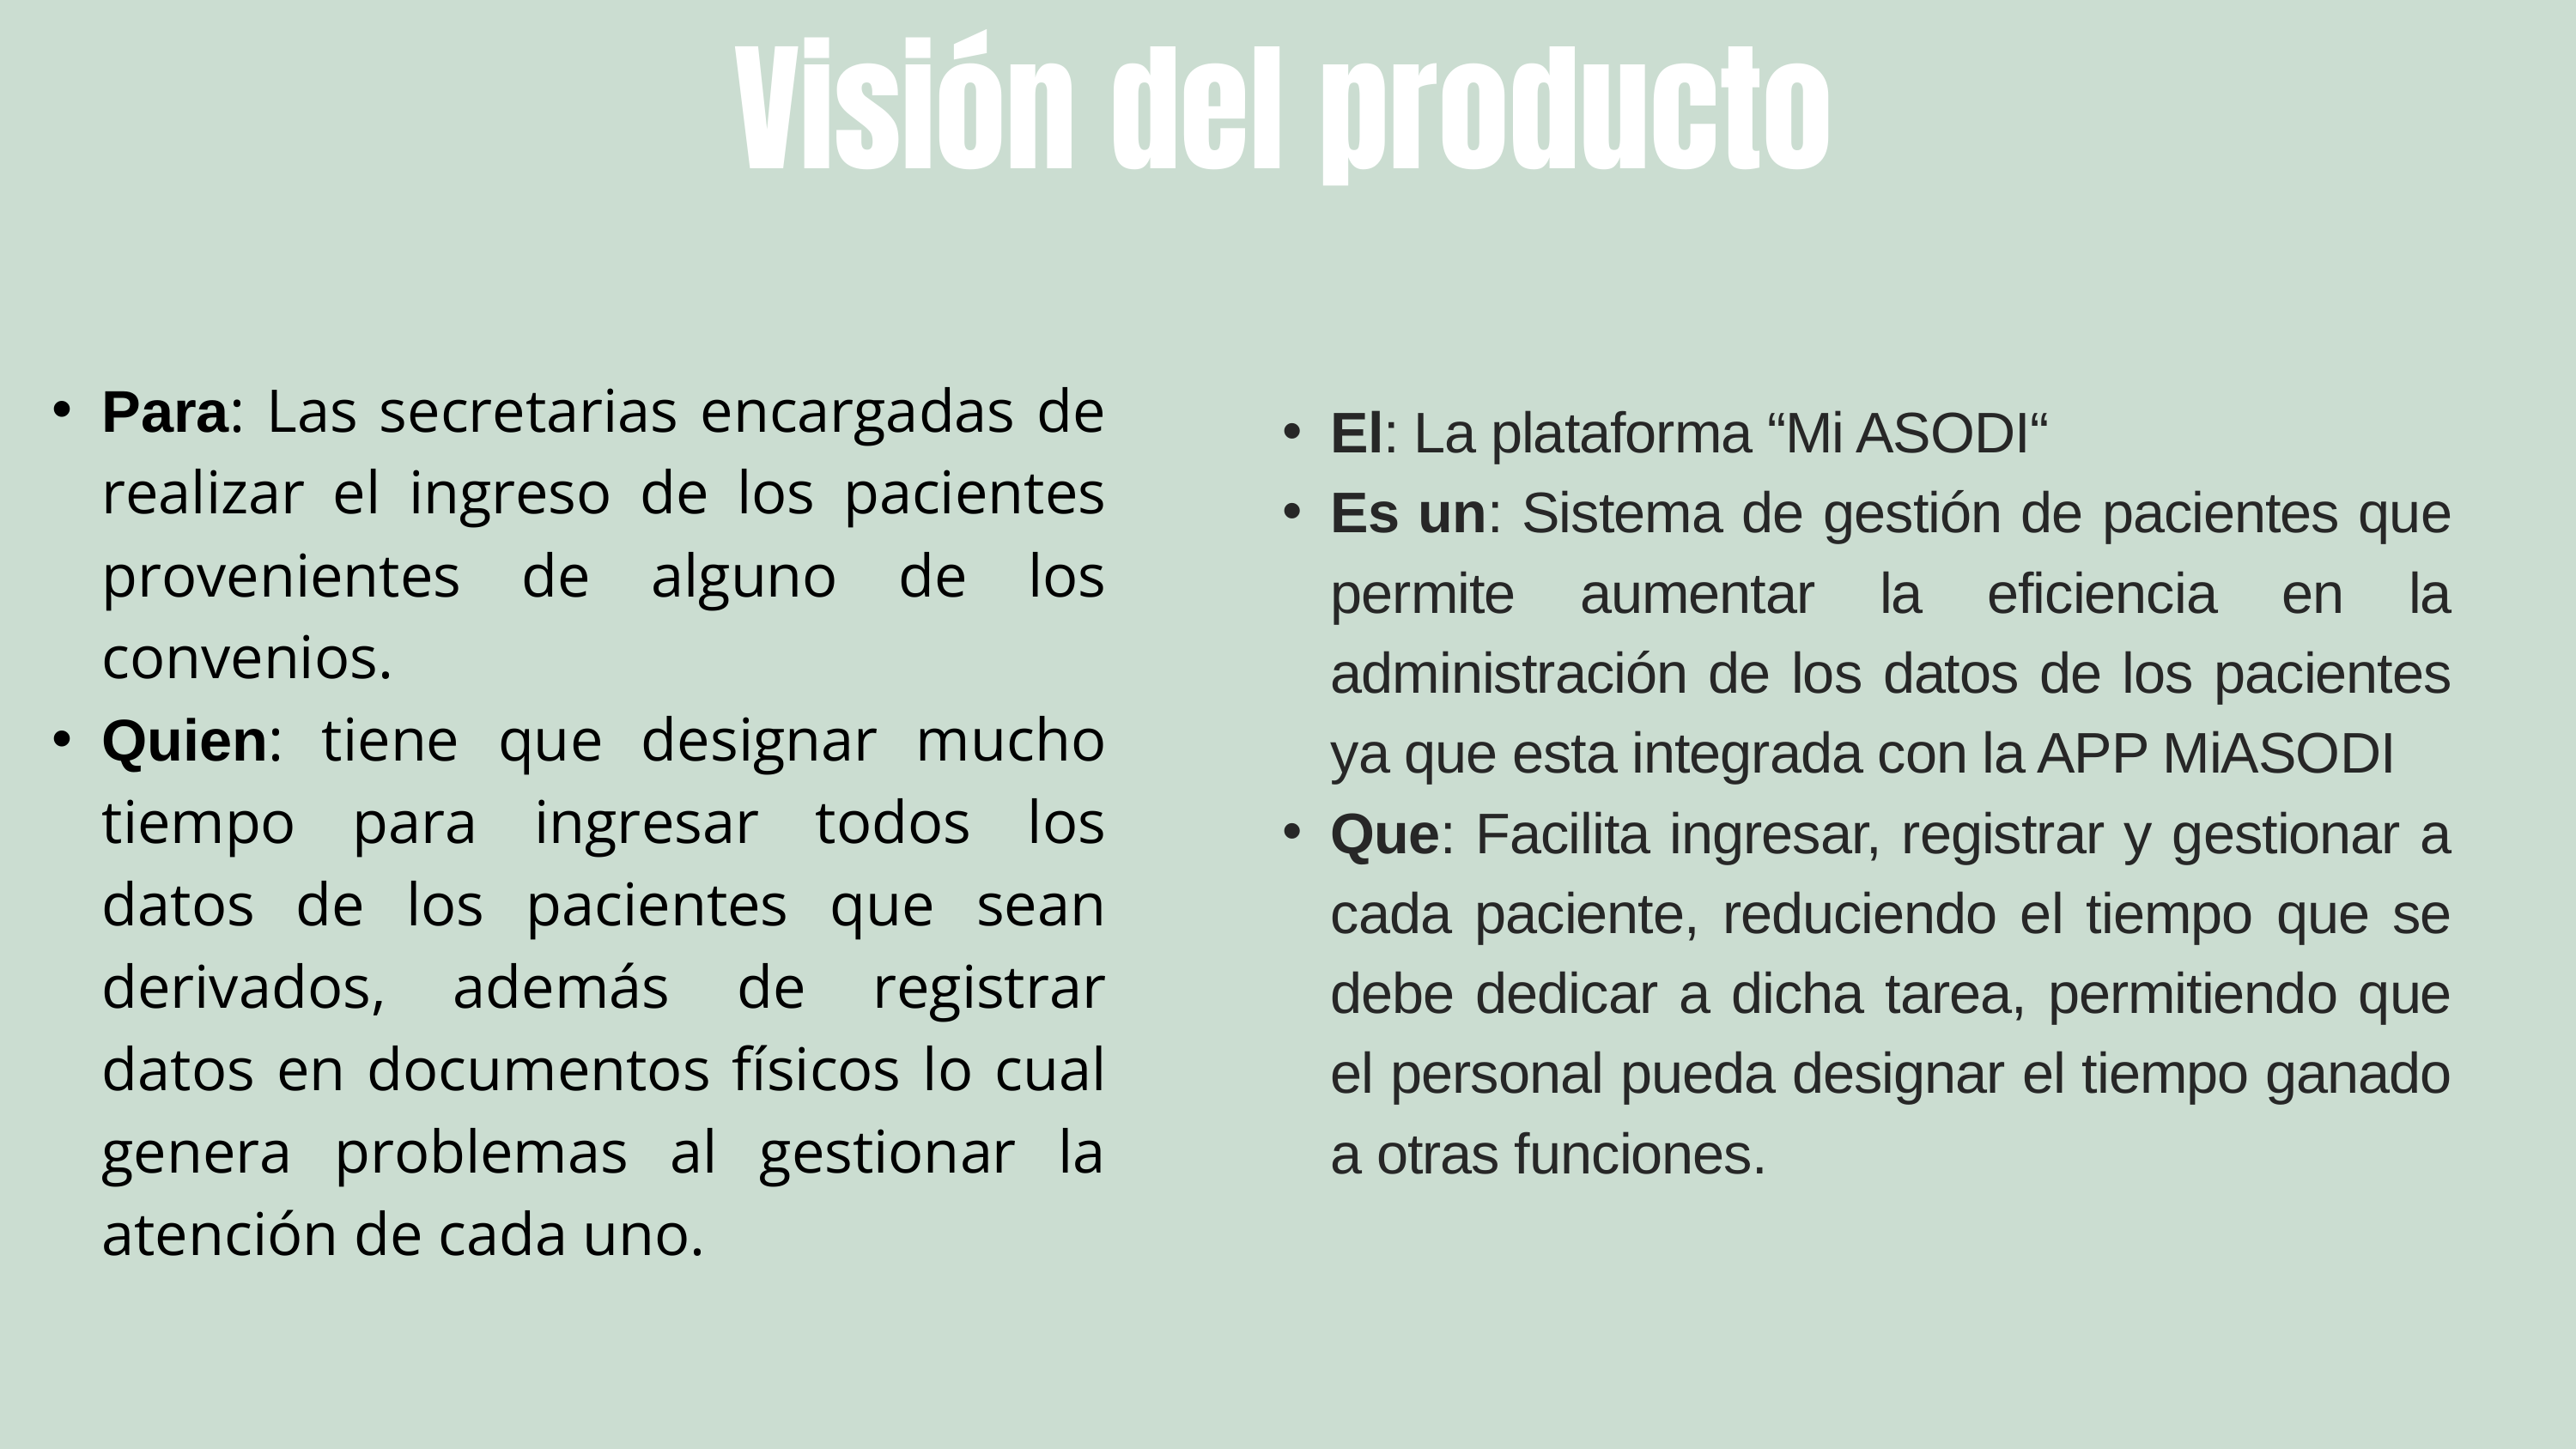

Visión del producto
Para: Las secretarias encargadas de realizar el ingreso de los pacientes provenientes de alguno de los convenios.
Quien: tiene que designar mucho tiempo para ingresar todos los datos de los pacientes que sean derivados, además de registrar datos en documentos físicos lo cual genera problemas al gestionar la atención de cada uno.

El: La plataforma “Mi ASODI“
Es un: Sistema de gestión de pacientes que permite aumentar la eficiencia en la administración de los datos de los pacientes ya que esta integrada con la APP MiASODI
Que: Facilita ingresar, registrar y gestionar a cada paciente, reduciendo el tiempo que se debe dedicar a dicha tarea, permitiendo que el personal pueda designar el tiempo ganado a otras funciones.